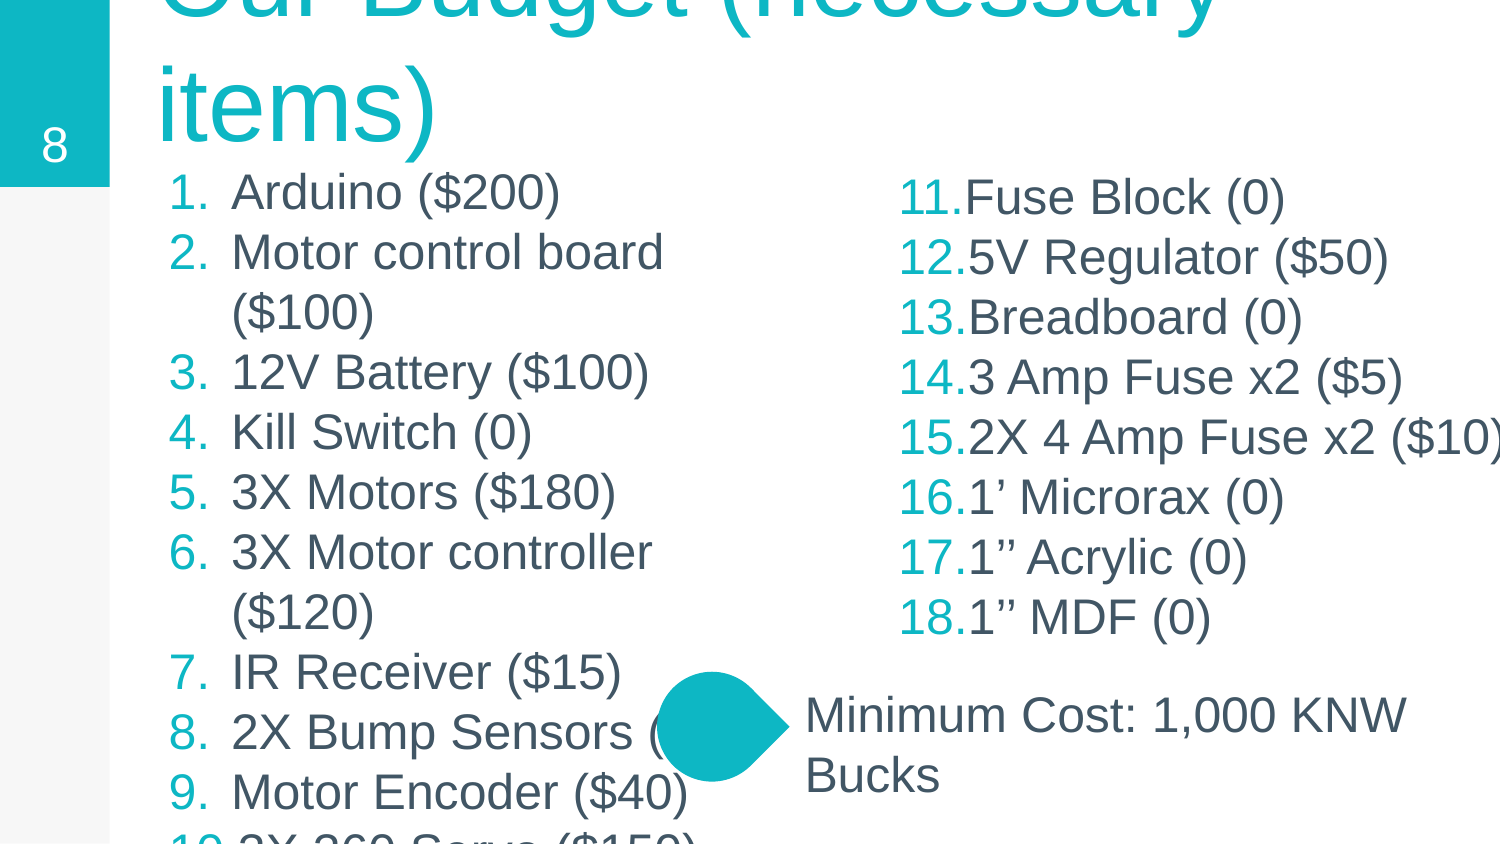

8
Our Budget (necessary items)

Fuse Block (0)
5V Regulator ($50)
Breadboard (0)
3 Amp Fuse x2 ($5)
2X 4 Amp Fuse x2 ($10)
1’ Microrax (0)
1’’ Acrylic (0)
1’’ MDF (0)

Arduino ($200)
Motor control board ($100)
12V Battery ($100)
Kill Switch (0)
3X Motors ($180)
3X Motor controller ($120)
IR Receiver ($15)
2X Bump Sensors ($30)
Motor Encoder ($40)
3X 360 Servo ($150)
Minimum Cost: 1,000 KNW Bucks